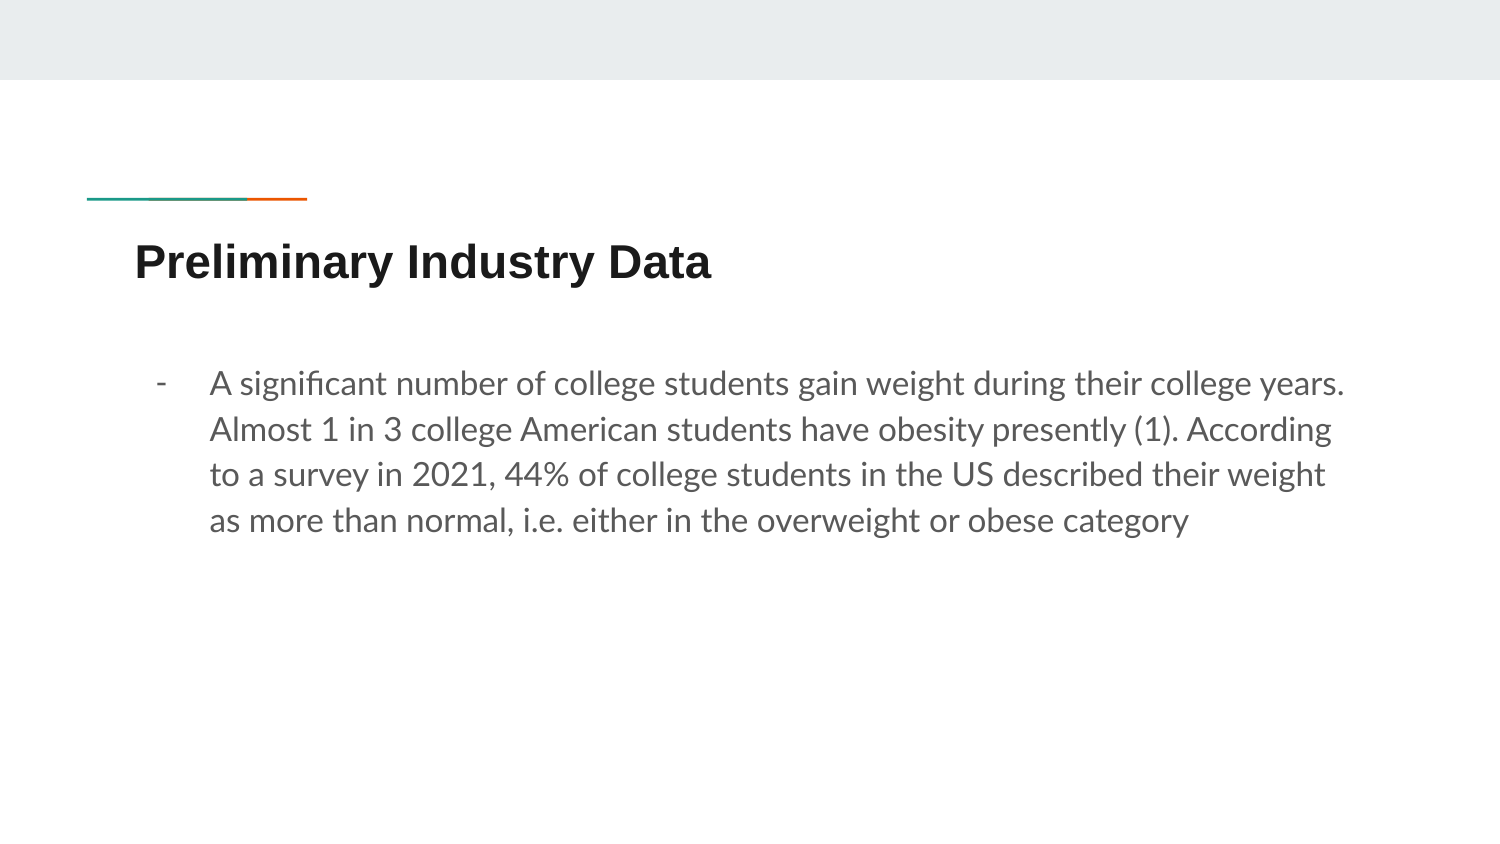

# Preliminary Industry Data
A significant number of college students gain weight during their college years. Almost 1 in 3 college American students have obesity presently (1). According to a survey in 2021, 44% of college students in the US described their weight as more than normal, i.e. either in the overweight or obese category